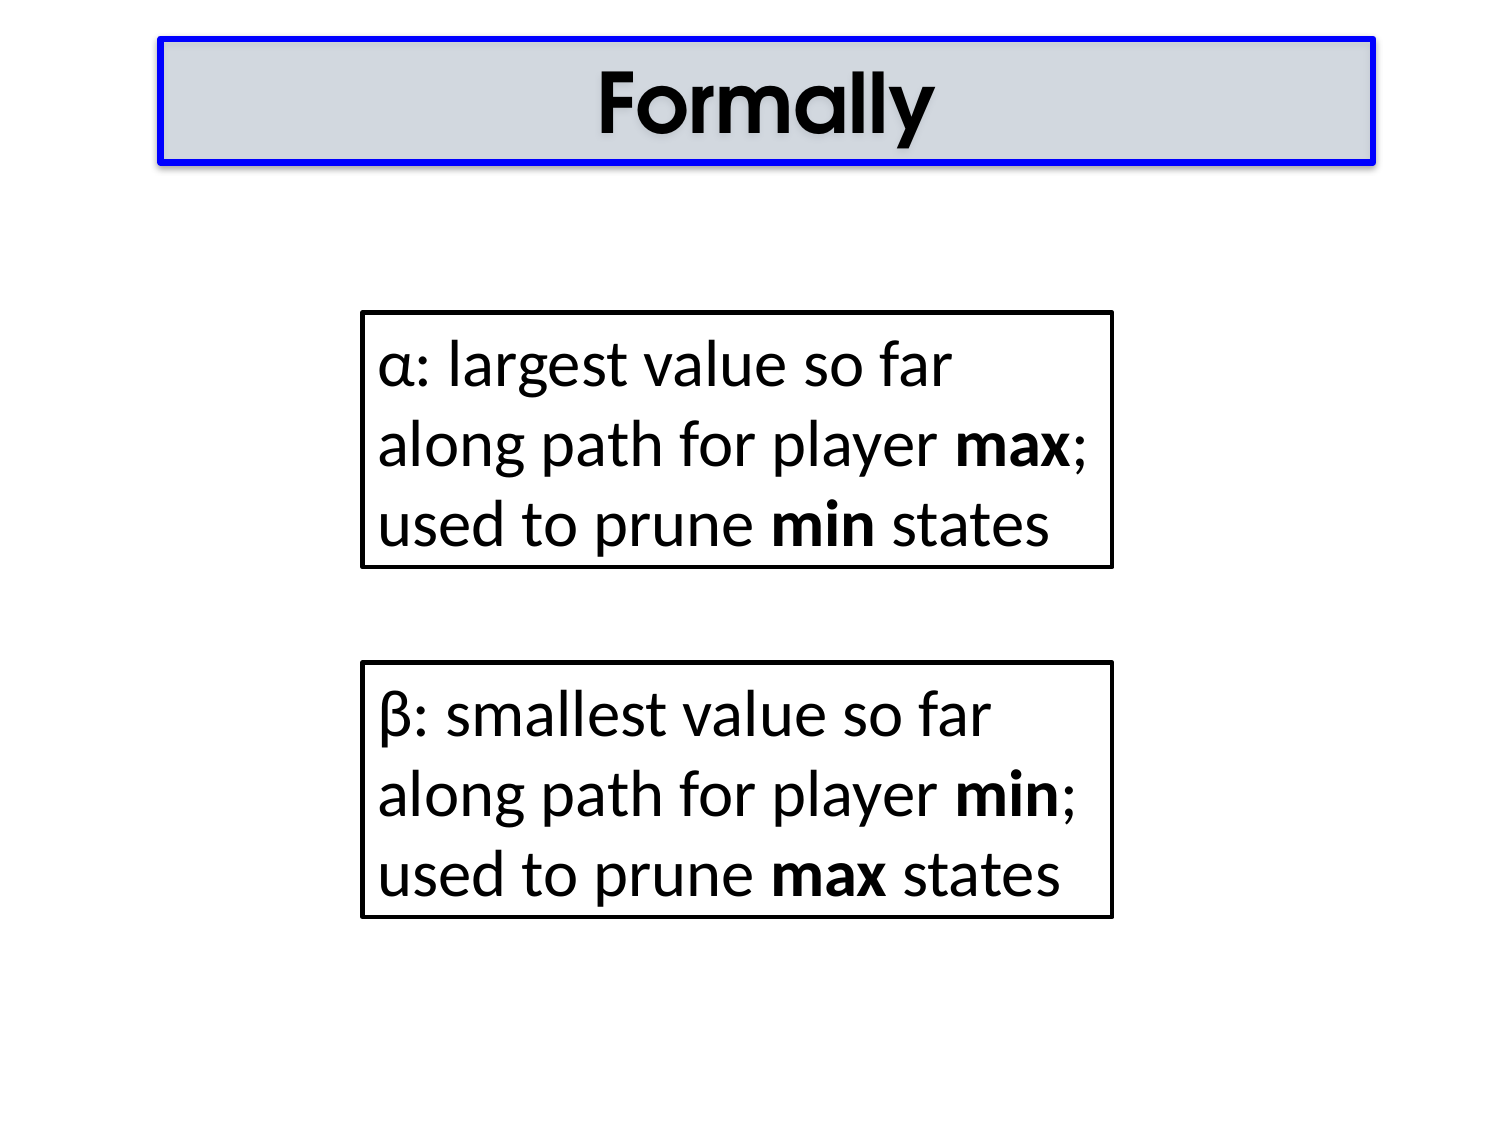

Formally
α: largest value so far along path for player max; used to prune min states
β: smallest value so far along path for player min; used to prune max states